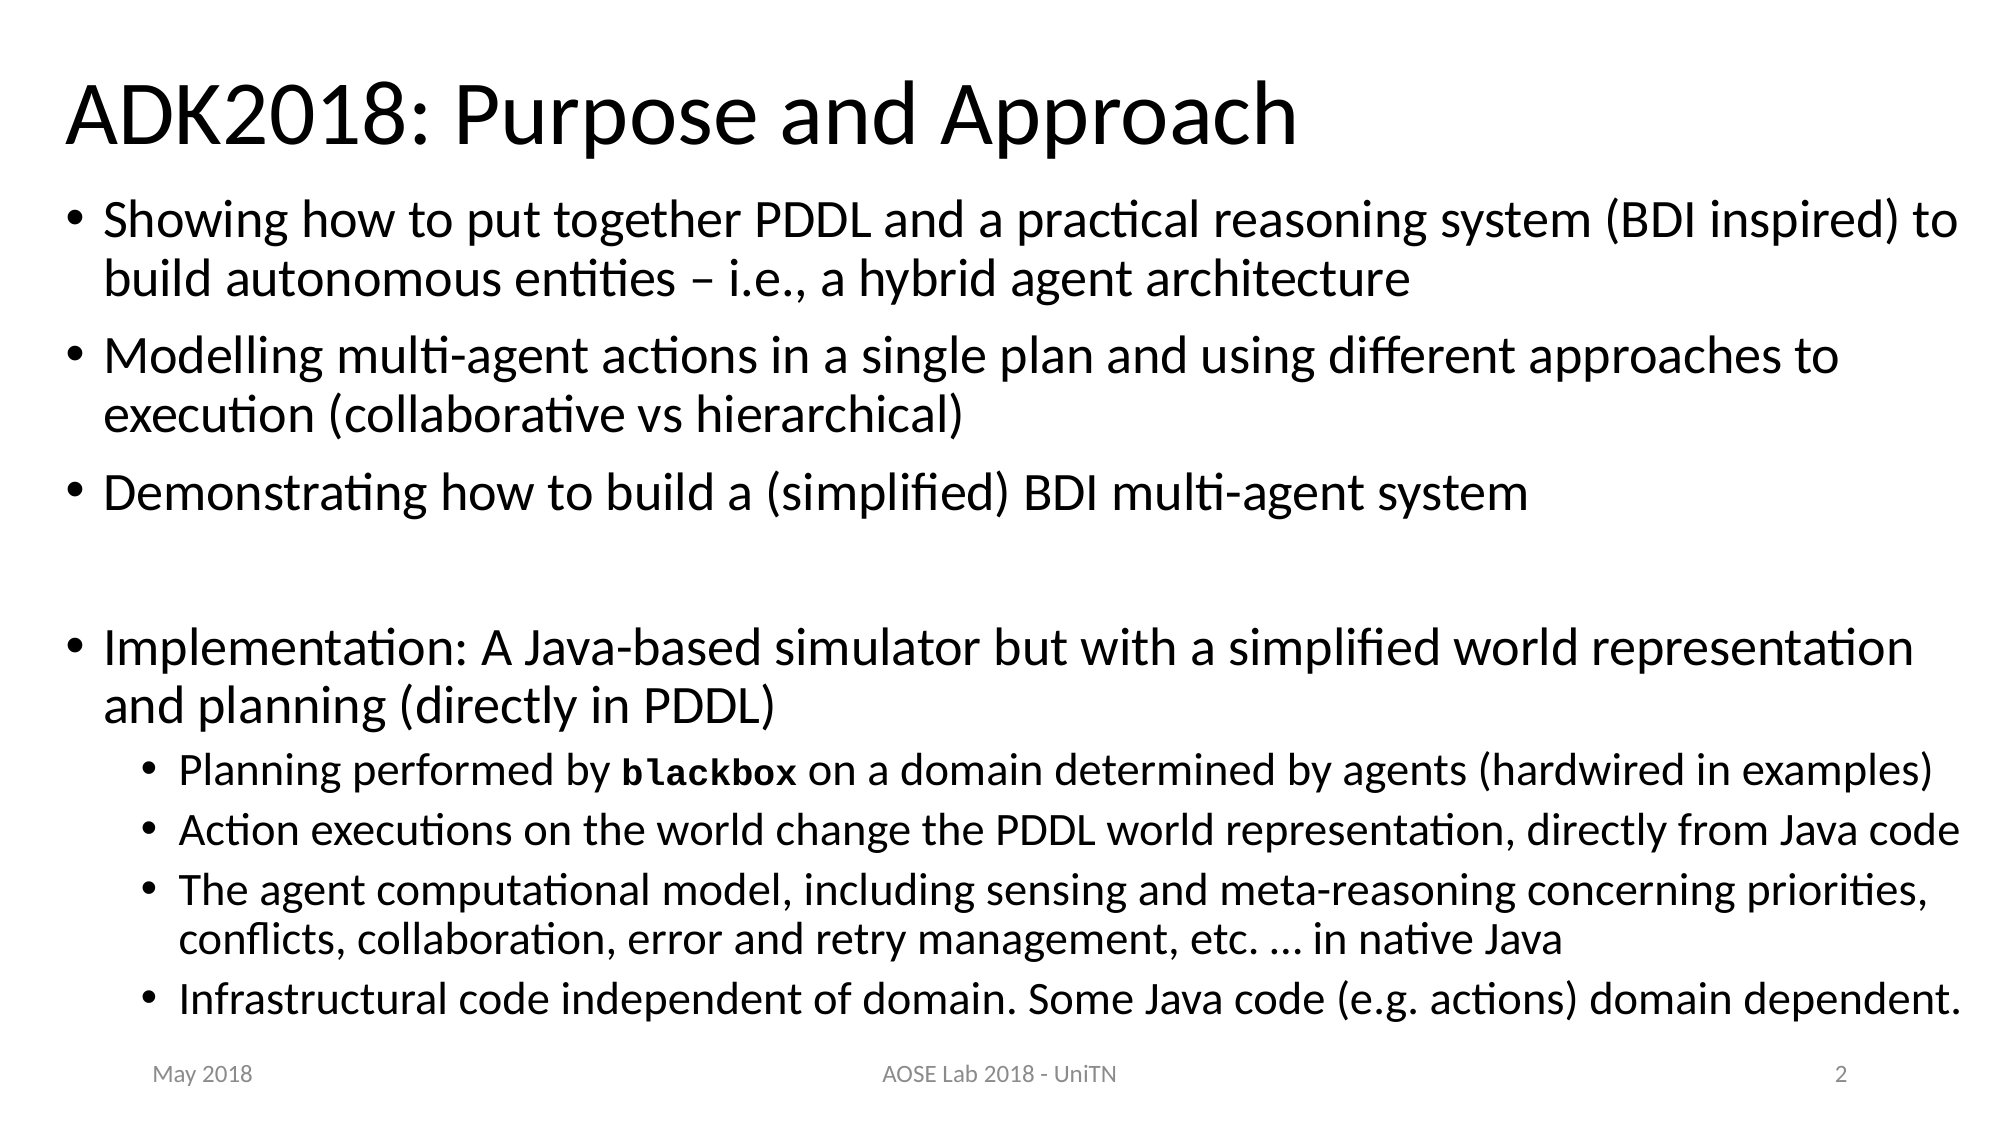

# ADK2018: Purpose and Approach
Showing how to put together PDDL and a practical reasoning system (BDI inspired) to build autonomous entities – i.e., a hybrid agent architecture
Modelling multi-agent actions in a single plan and using different approaches to execution (collaborative vs hierarchical)
Demonstrating how to build a (simplified) BDI multi-agent system

Implementation: A Java-based simulator but with a simplified world representation and planning (directly in PDDL)
Planning performed by blackbox on a domain determined by agents (hardwired in examples)
Action executions on the world change the PDDL world representation, directly from Java code
The agent computational model, including sensing and meta-reasoning concerning priorities, conflicts, collaboration, error and retry management, etc. … in native Java
Infrastructural code independent of domain. Some Java code (e.g. actions) domain dependent.
May 2018
AOSE Lab 2018 - UniTN
2